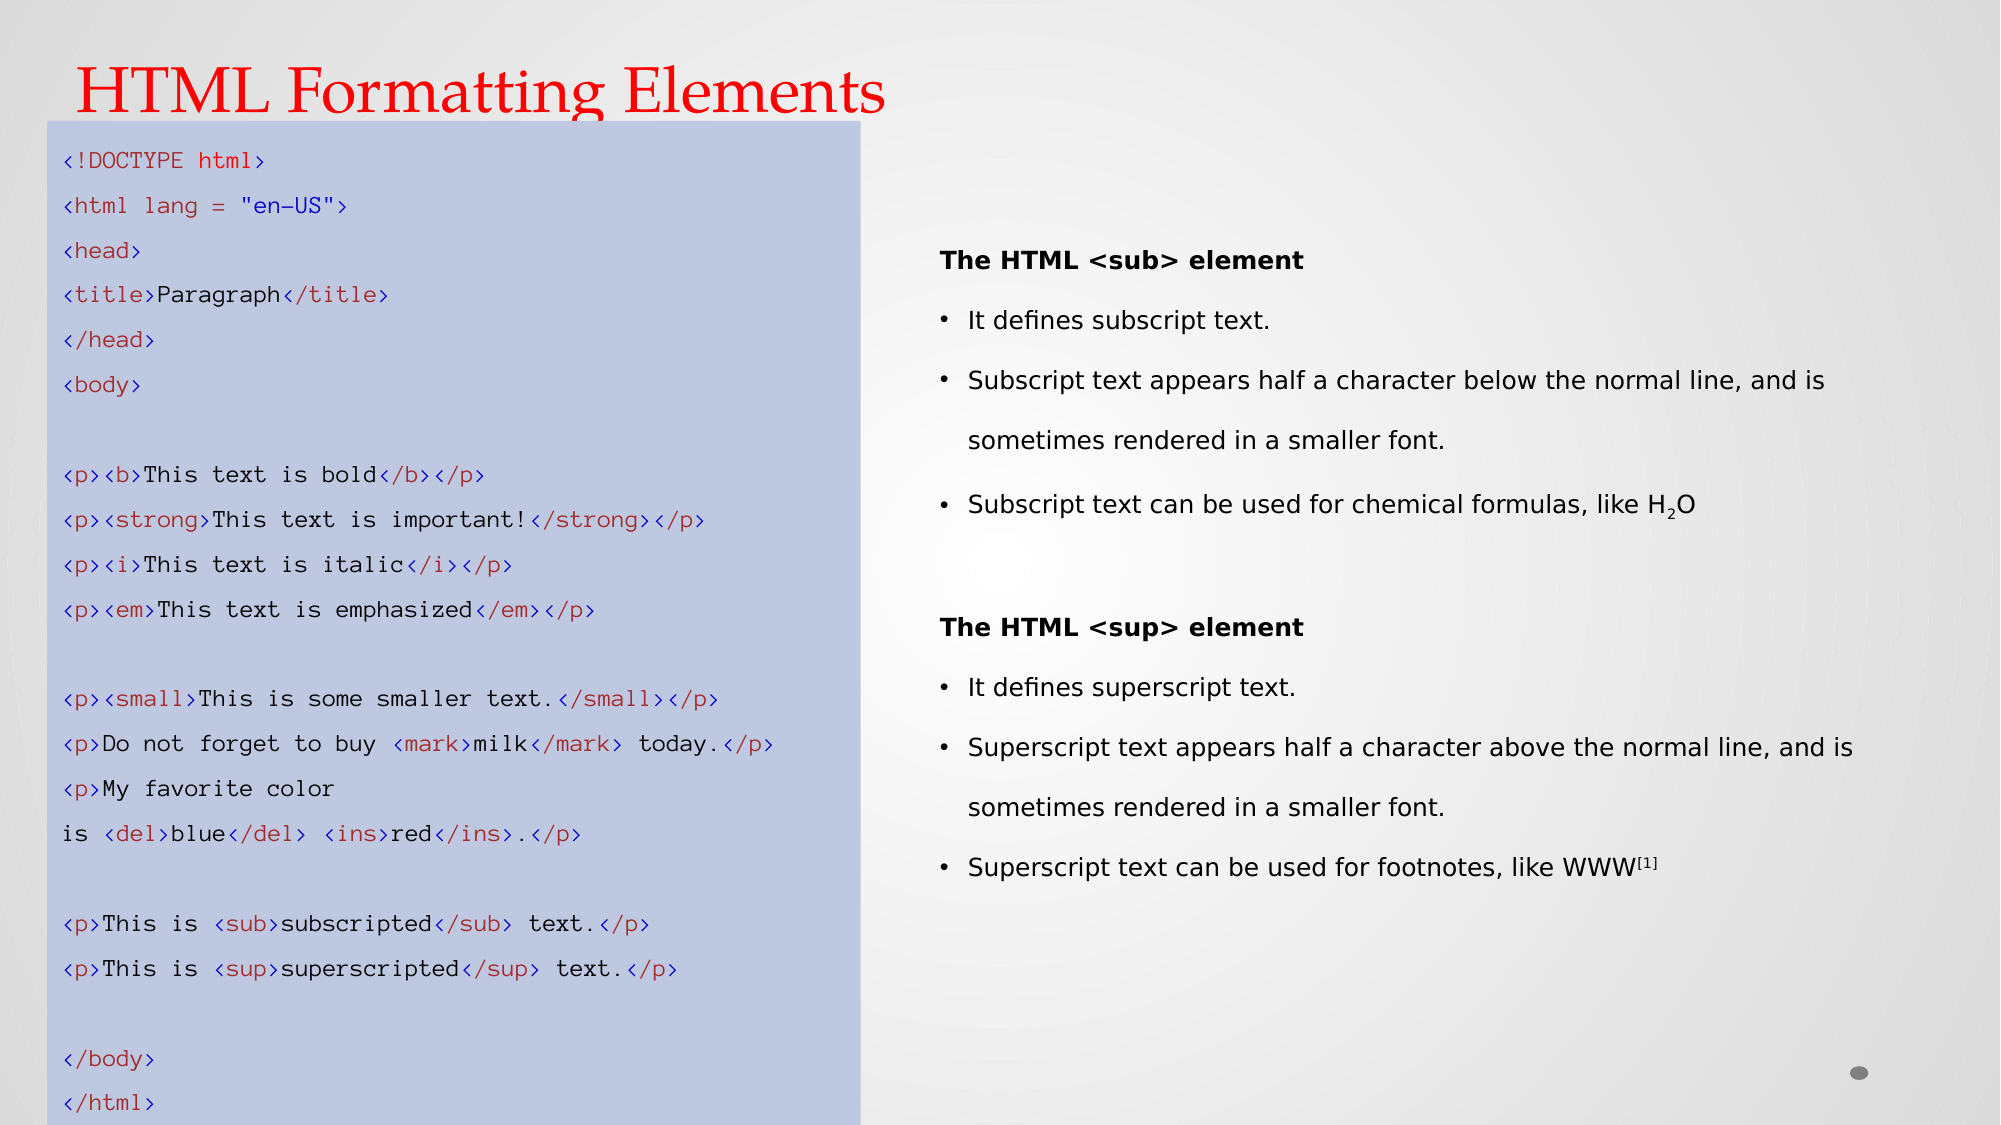

# HTML Formatting Elements
<!DOCTYPE html>
<html lang = "en-US">
<head>
<title>Paragraph</title>
</head>
<body>

<p><b>This text is bold</b></p>
<p><strong>This text is important!</strong></p>
<p><i>This text is italic</i></p>
<p><em>This text is emphasized</em></p>

<p><small>This is some smaller text.</small></p>
<p>Do not forget to buy <mark>milk</mark> today.</p>
<p>My favorite color is <del>blue</del> <ins>red</ins>.</p>

<p>This is <sub>subscripted</sub> text.</p>
<p>This is <sup>superscripted</sup> text.</p>

</body>
</html>
The HTML <sub> element
It defines subscript text.
Subscript text appears half a character below the normal line, and is sometimes rendered in a smaller font.
Subscript text can be used for chemical formulas, like H2O

The HTML <sup> element
It defines superscript text.
Superscript text appears half a character above the normal line, and is sometimes rendered in a smaller font.
Superscript text can be used for footnotes, like WWW[1]